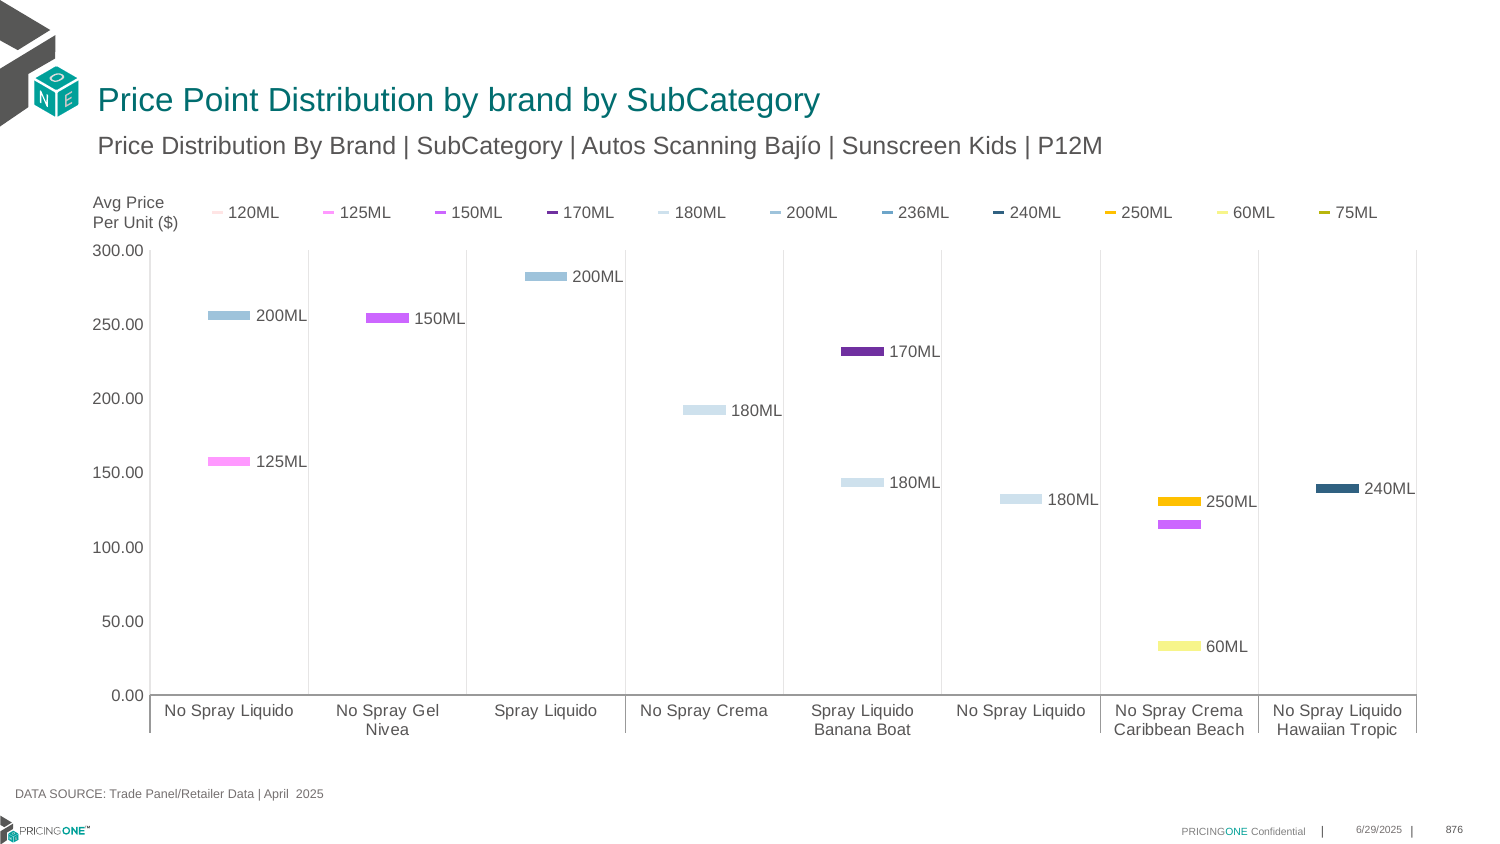

# Price Point Distribution by brand by SubCategory
Price Distribution By Brand | SubCategory | Autos Scanning Bajío | Sunscreen Kids | P12M

### Chart

| Category | 120ML | 125ML | 150ML | 170ML | 180ML | 200ML | 236ML | 240ML | 250ML | 60ML | 75ML |
|---|---|---|---|---|---|---|---|---|---|---|---|
| No Spray Liquido | None | 157.6872 | None | None | None | 256.1479 | None | None | None | None | None |
| No Spray Gel | None | None | 254.3492 | None | None | None | None | None | None | None | None |
| Spray Liquido | None | None | None | None | None | 282.4656 | None | None | None | None | None |
| No Spray Crema | None | None | None | None | 192.1951 | None | None | None | None | None | None |
| Spray Liquido | None | None | None | 231.5814 | 143.4808 | None | None | None | None | None | None |
| No Spray Liquido | None | None | None | None | 132.1111 | None | None | None | None | None | None |
| No Spray Crema | None | None | 115.191 | None | None | None | None | None | 130.5726 | 33.0456 | None |
| No Spray Liquido | None | None | None | None | None | None | None | 139.2897 | None | None | None |
Avg Price
Per Unit ($)
DATA SOURCE: Trade Panel/Retailer Data | April  2025
6/29/2025
876